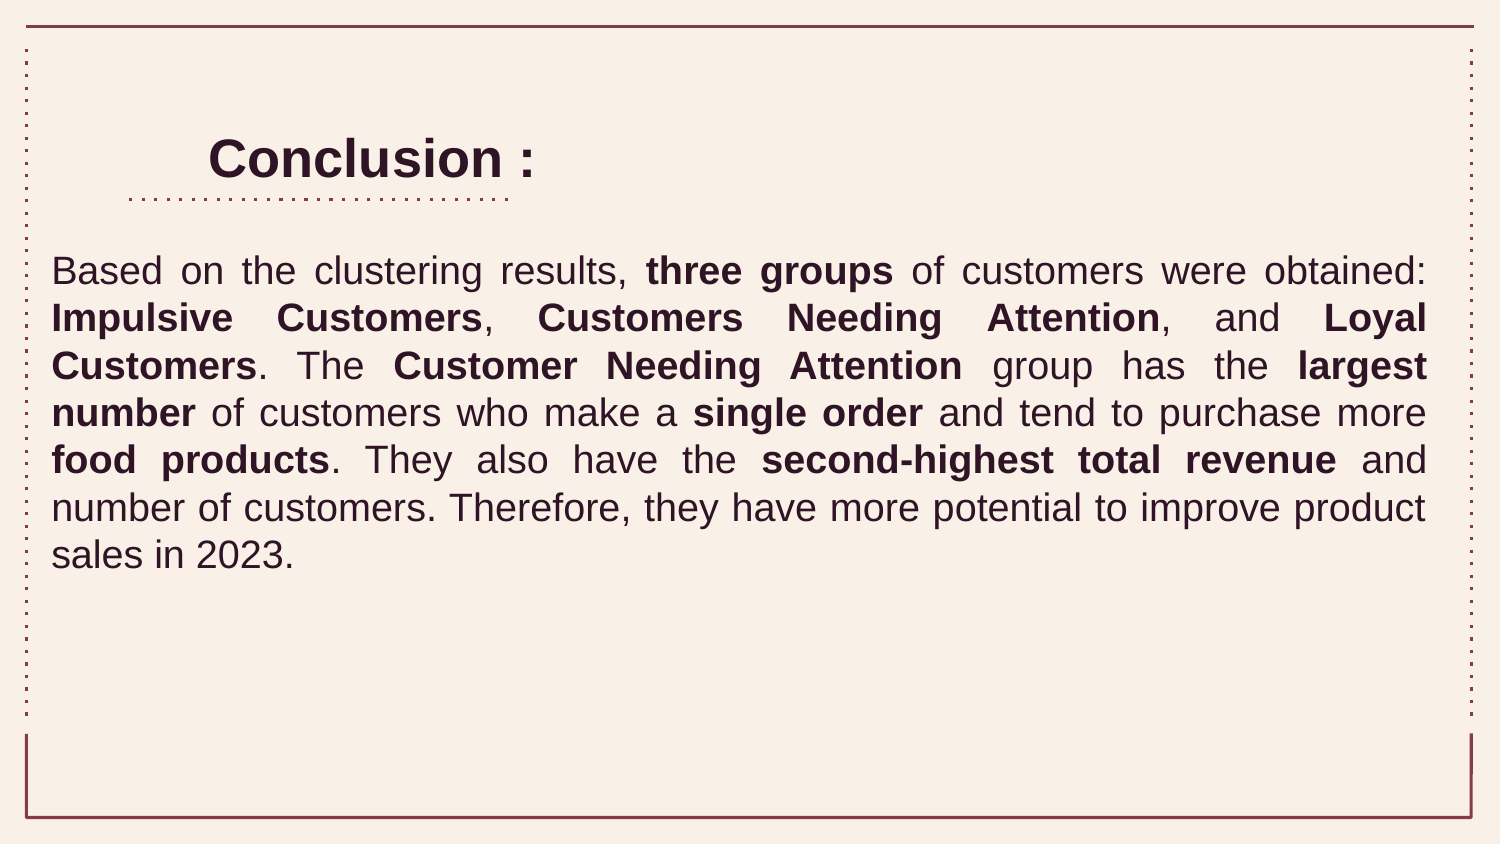

Conclusion :
Based on the clustering results, three groups of customers were obtained: Impulsive Customers, Customers Needing Attention, and Loyal Customers. The Customer Needing Attention group has the largest number of customers who make a single order and tend to purchase more food products. They also have the second-highest total revenue and number of customers. Therefore, they have more potential to improve product sales in 2023.